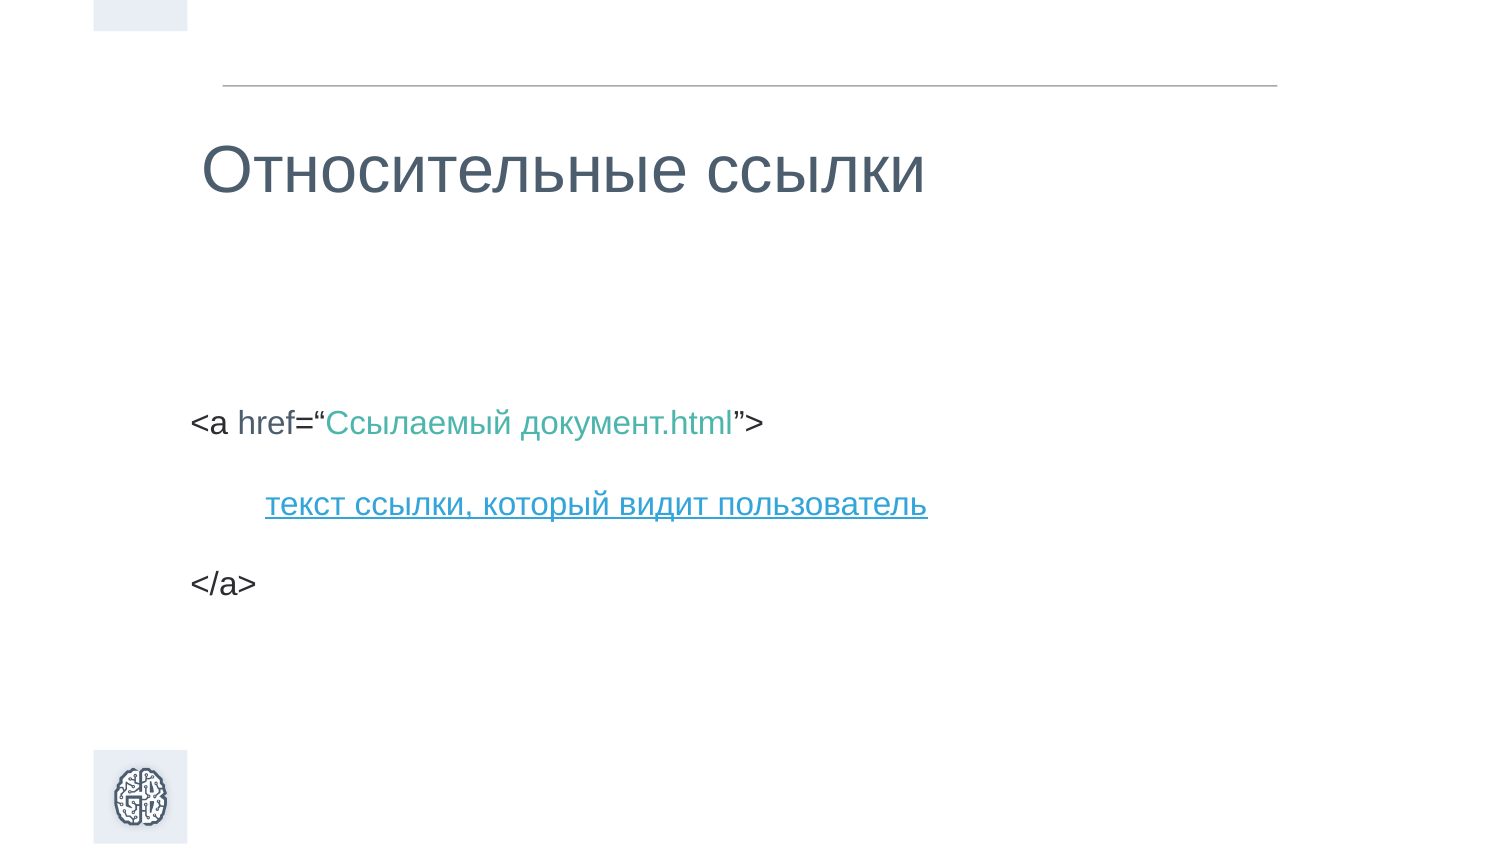

Относительные ссылки
<a href=“Ссылаемый документ.html”>
текст ссылки, который видит пользователь
</a>